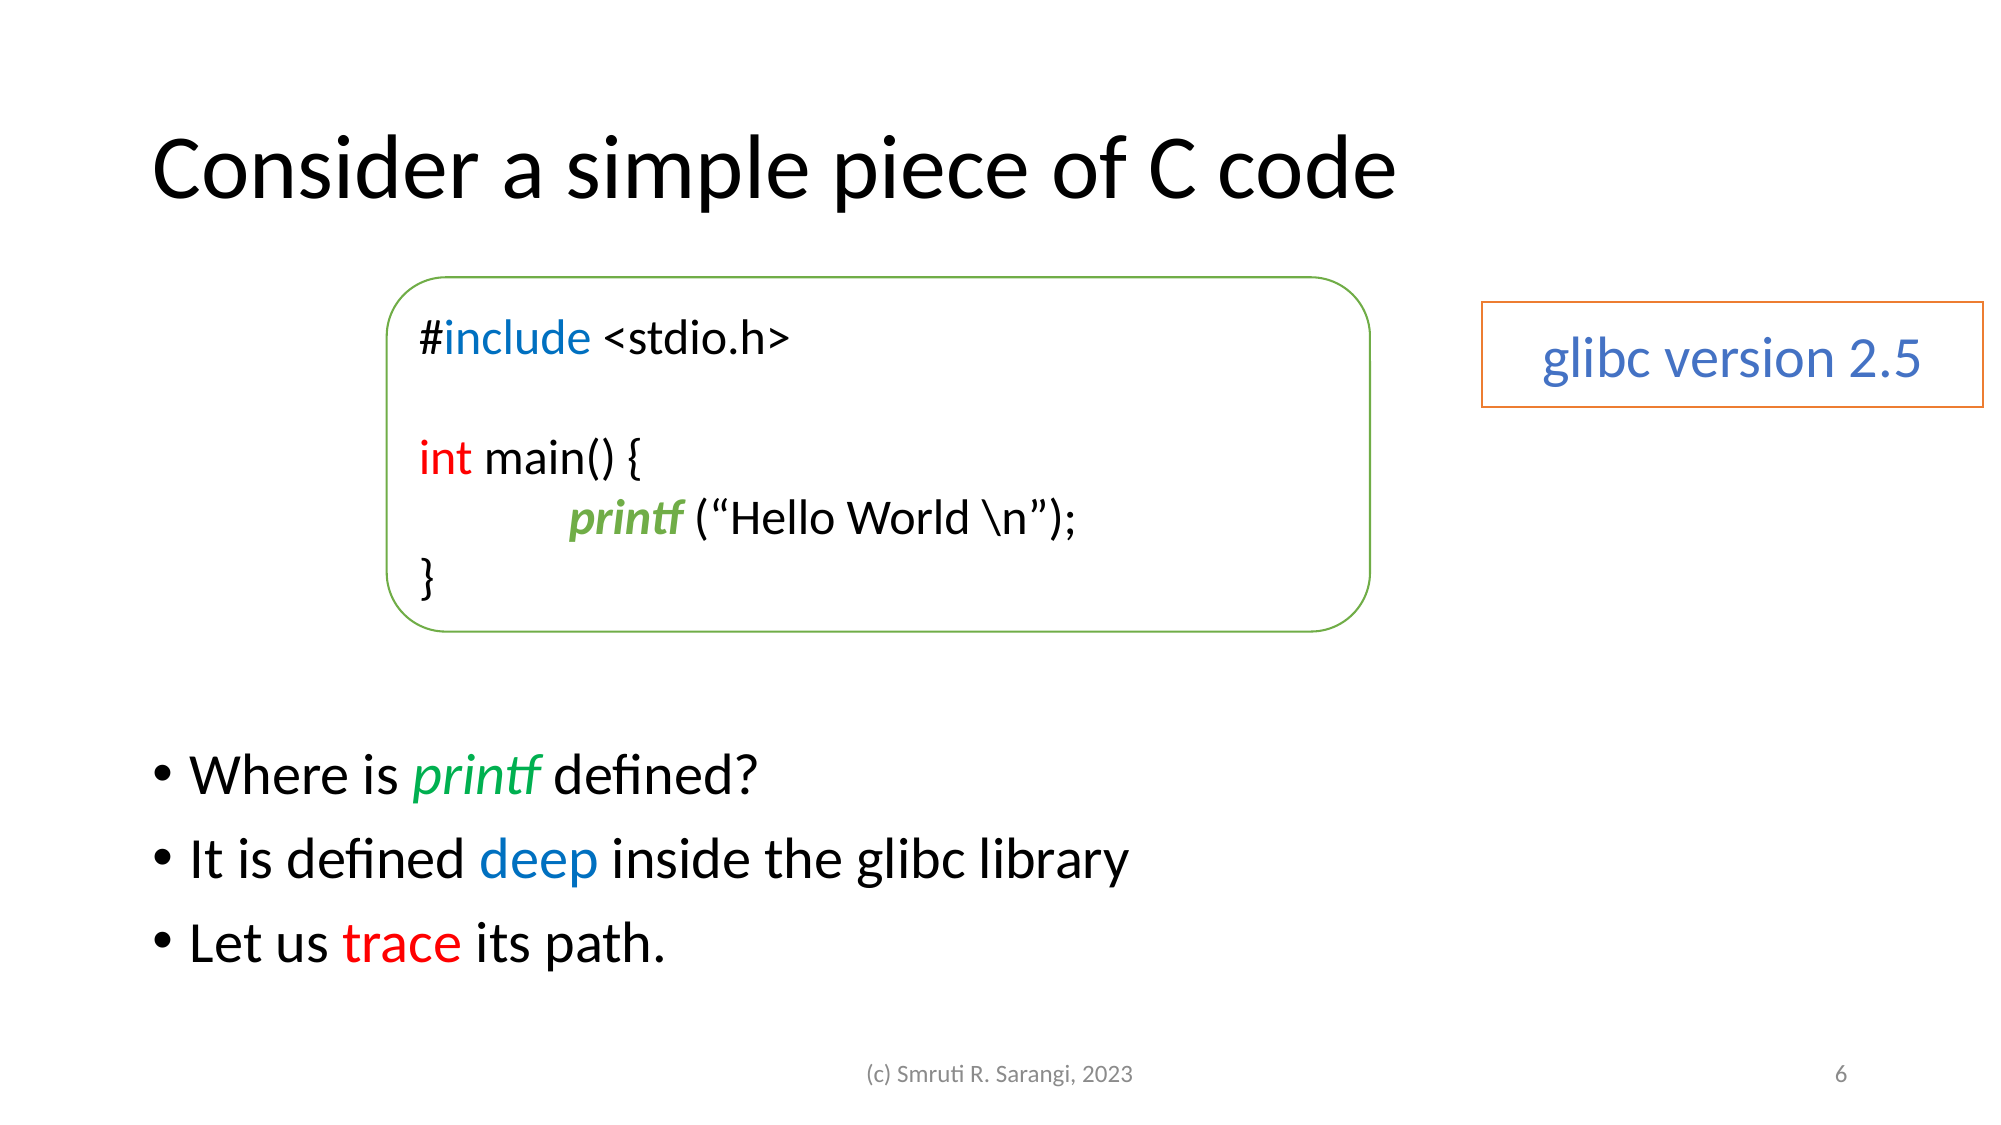

# Consider a simple piece of C code
#include <stdio.h>

int main() {
	printf (“Hello World \n”);
}
glibc version 2.5
Where is printf defined?
It is defined deep inside the glibc library
Let us trace its path.
(c) Smruti R. Sarangi, 2023
6